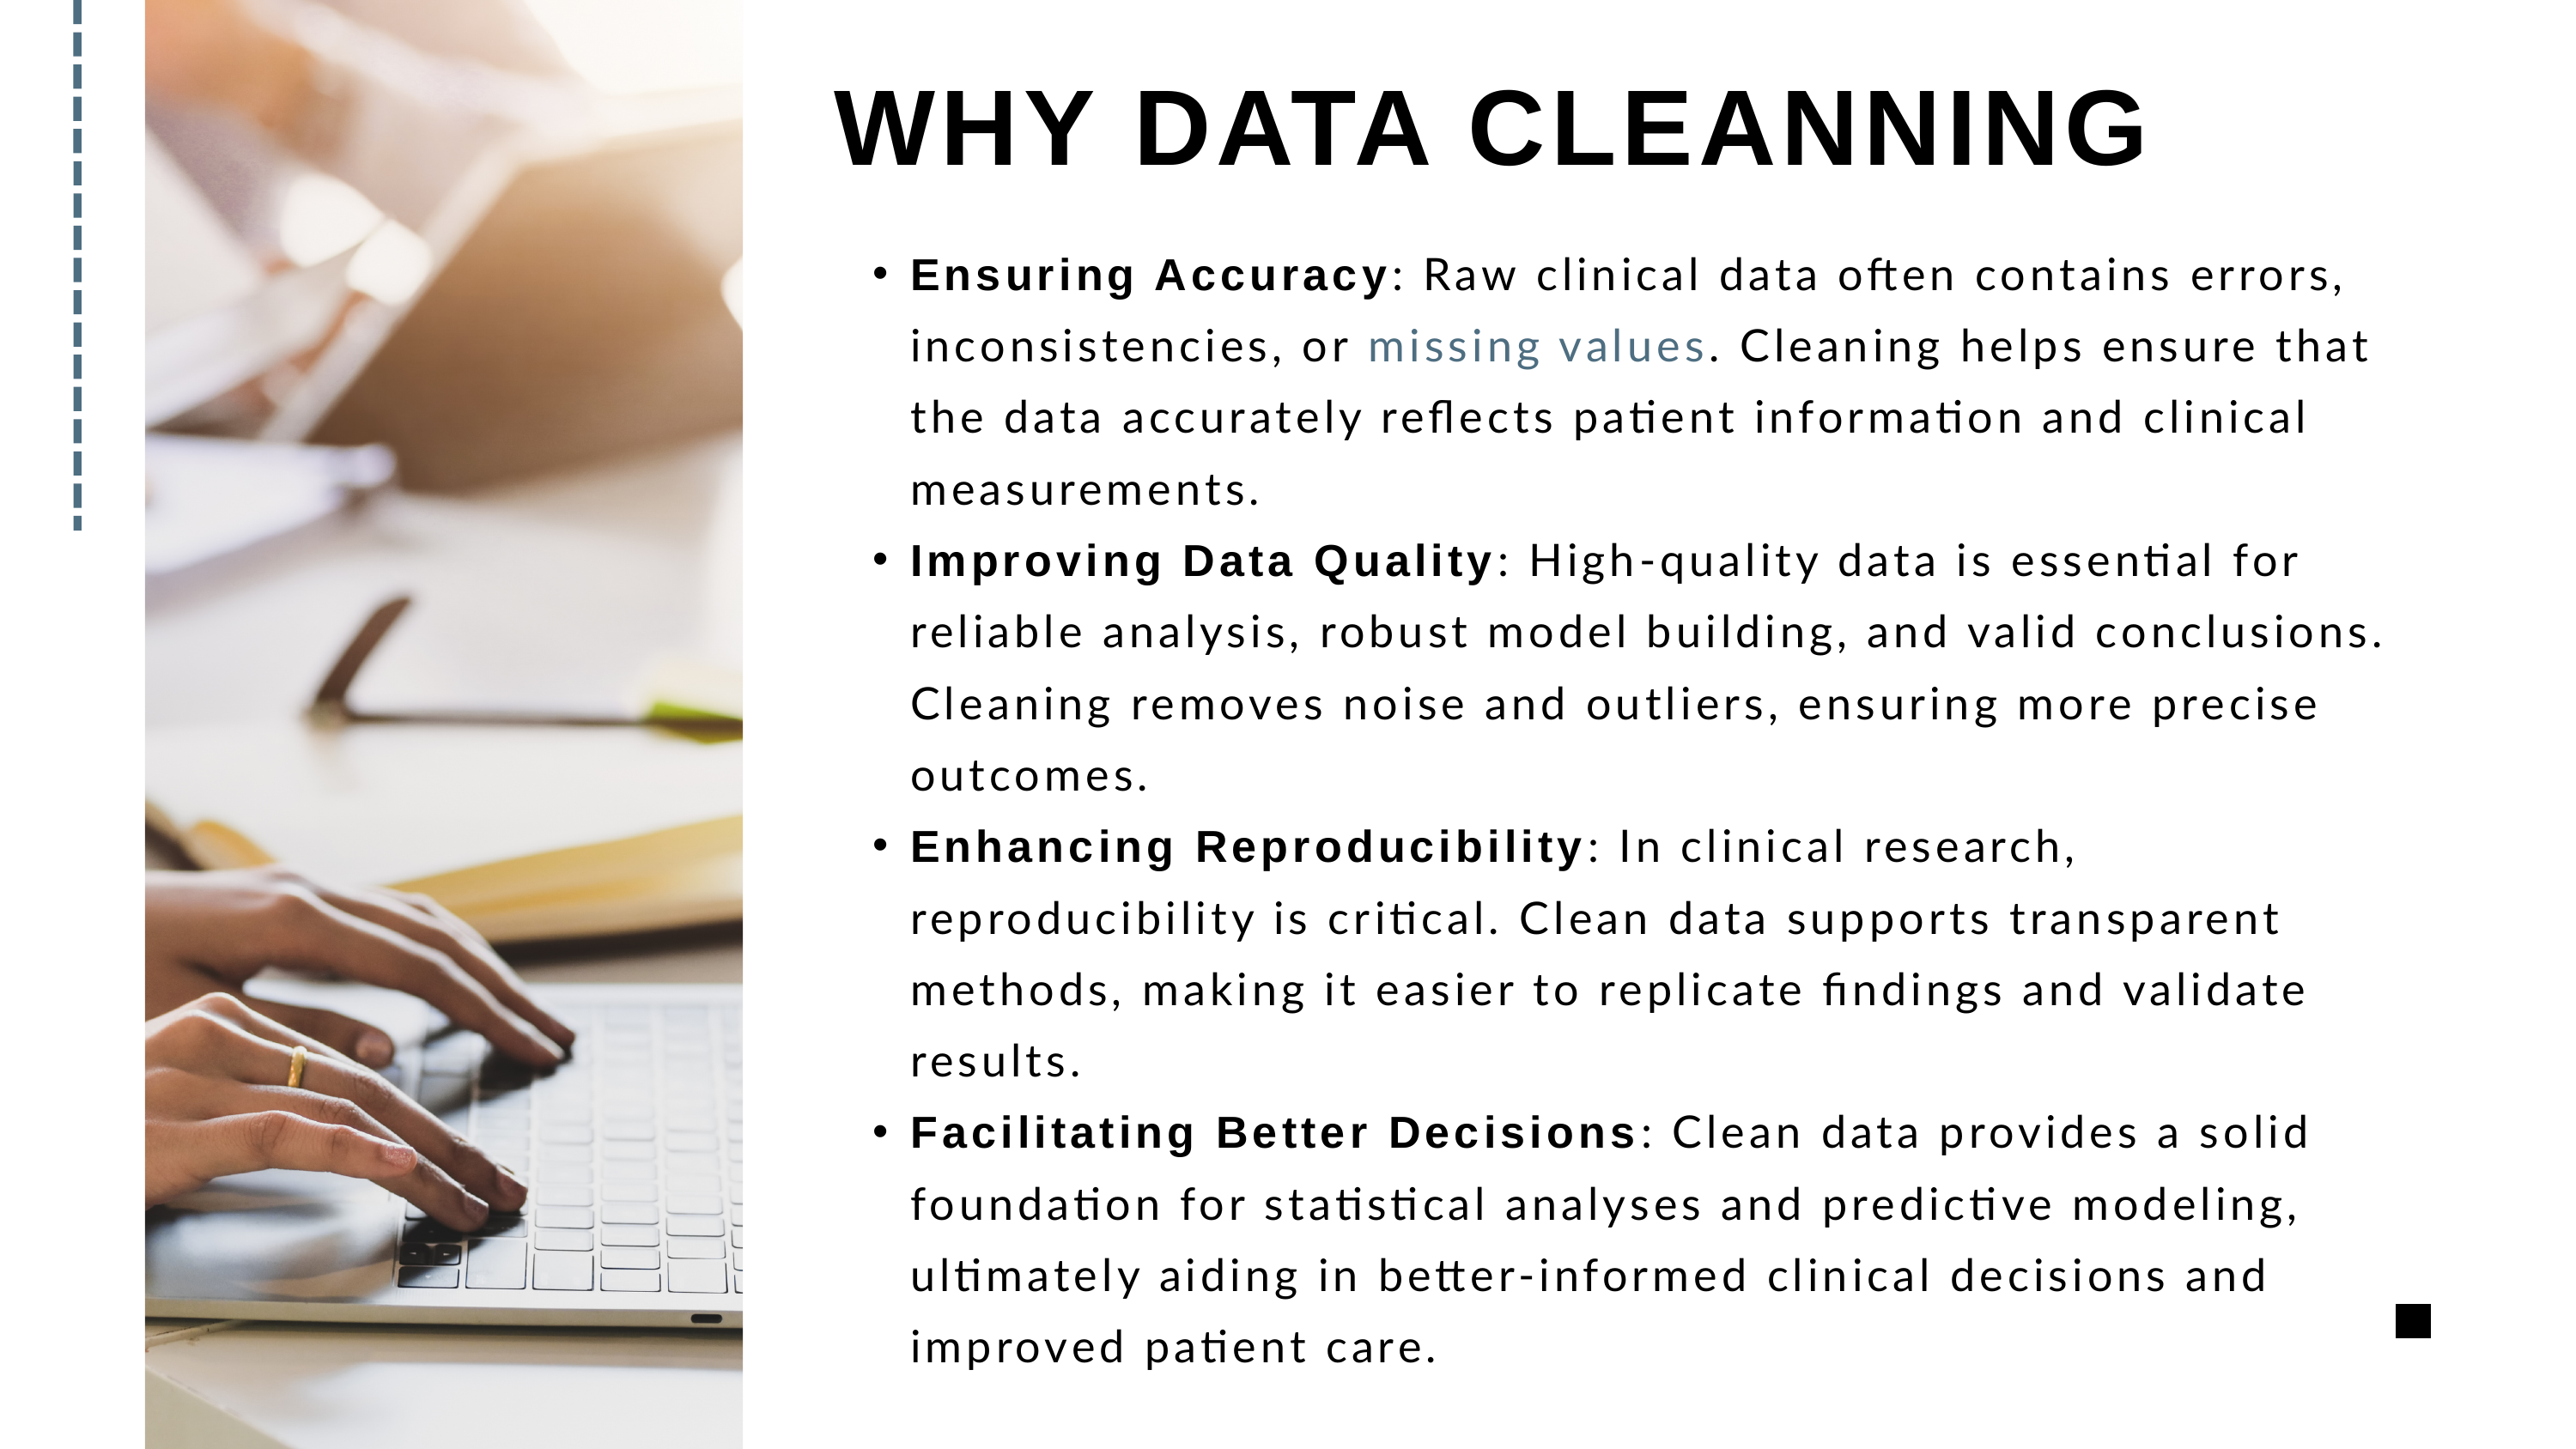

WHY DATA CLEANNING
Ensuring Accuracy: Raw clinical data often contains errors, inconsistencies, or missing values. Cleaning helps ensure that the data accurately reflects patient information and clinical measurements.
Improving Data Quality: High-quality data is essential for reliable analysis, robust model building, and valid conclusions. Cleaning removes noise and outliers, ensuring more precise outcomes.
Enhancing Reproducibility: In clinical research, reproducibility is critical. Clean data supports transparent methods, making it easier to replicate findings and validate results.
Facilitating Better Decisions: Clean data provides a solid foundation for statistical analyses and predictive modeling, ultimately aiding in better-informed clinical decisions and improved patient care.